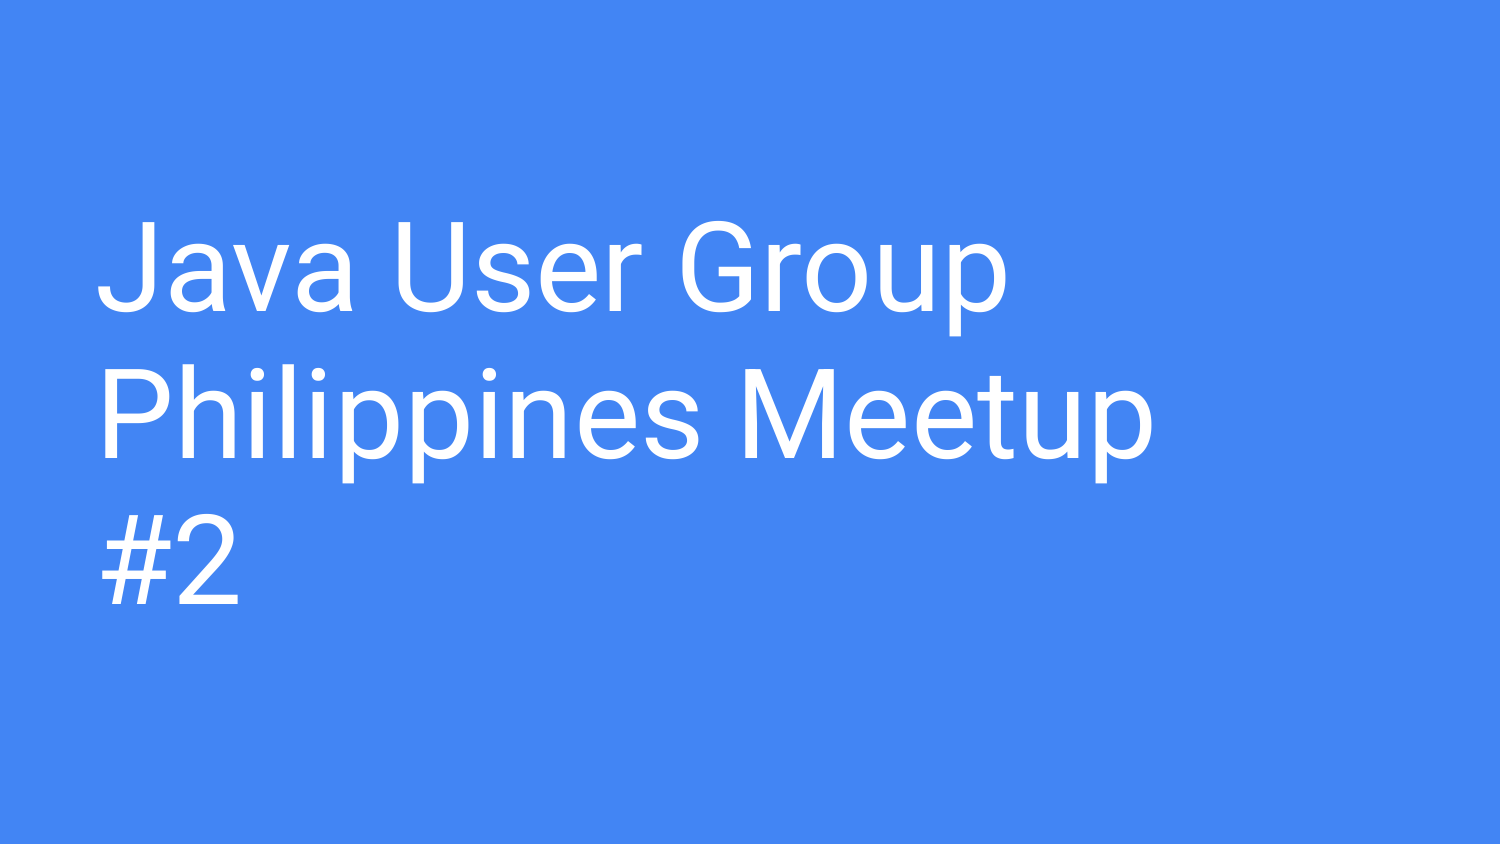

# Java User Group Philippines Meetup #2